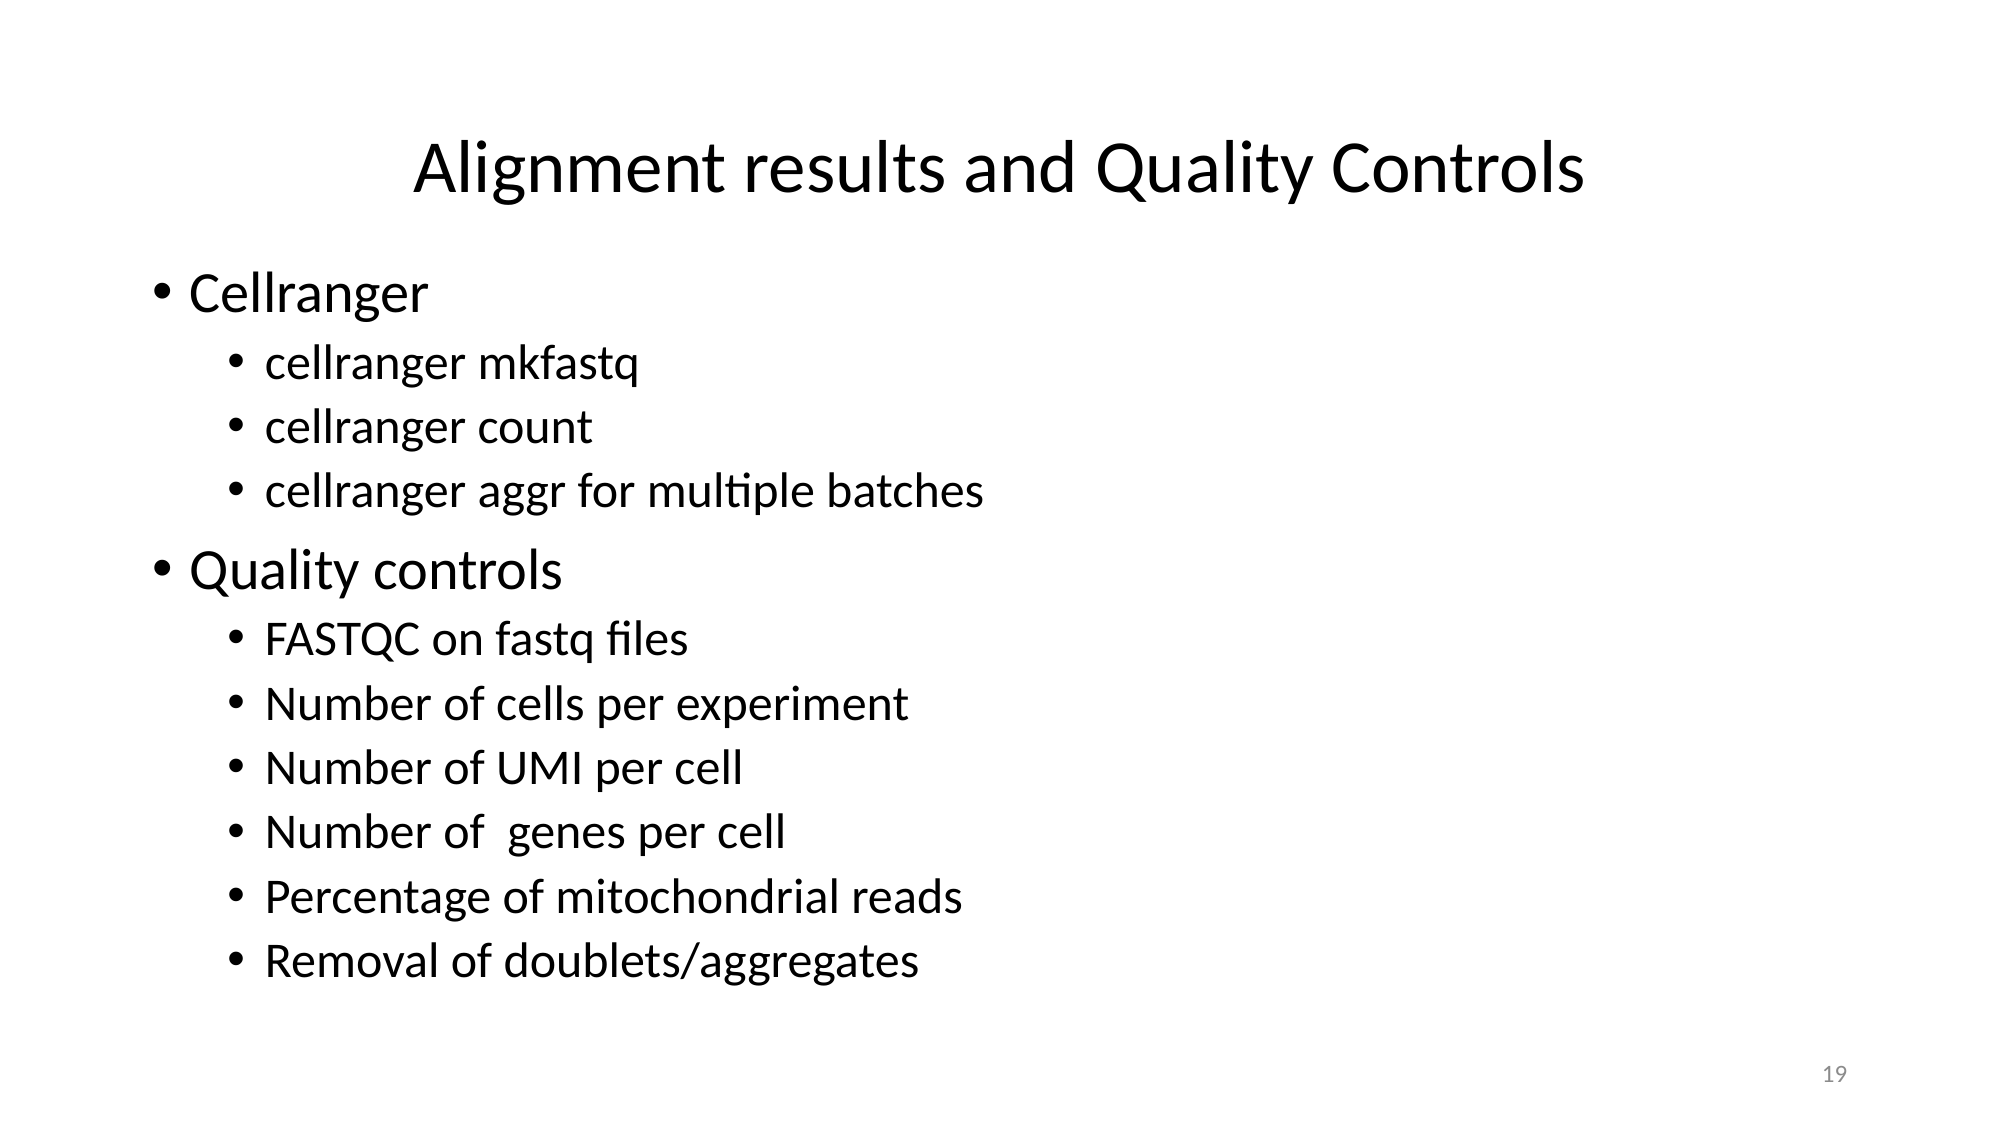

# Alignment results and Quality Controls
Cellranger
cellranger mkfastq
cellranger count
cellranger aggr for multiple batches
Quality controls
FASTQC on fastq files
Number of cells per experiment
Number of UMI per cell
Number of  genes per cell
Percentage of mitochondrial reads
Removal of doublets/aggregates

19